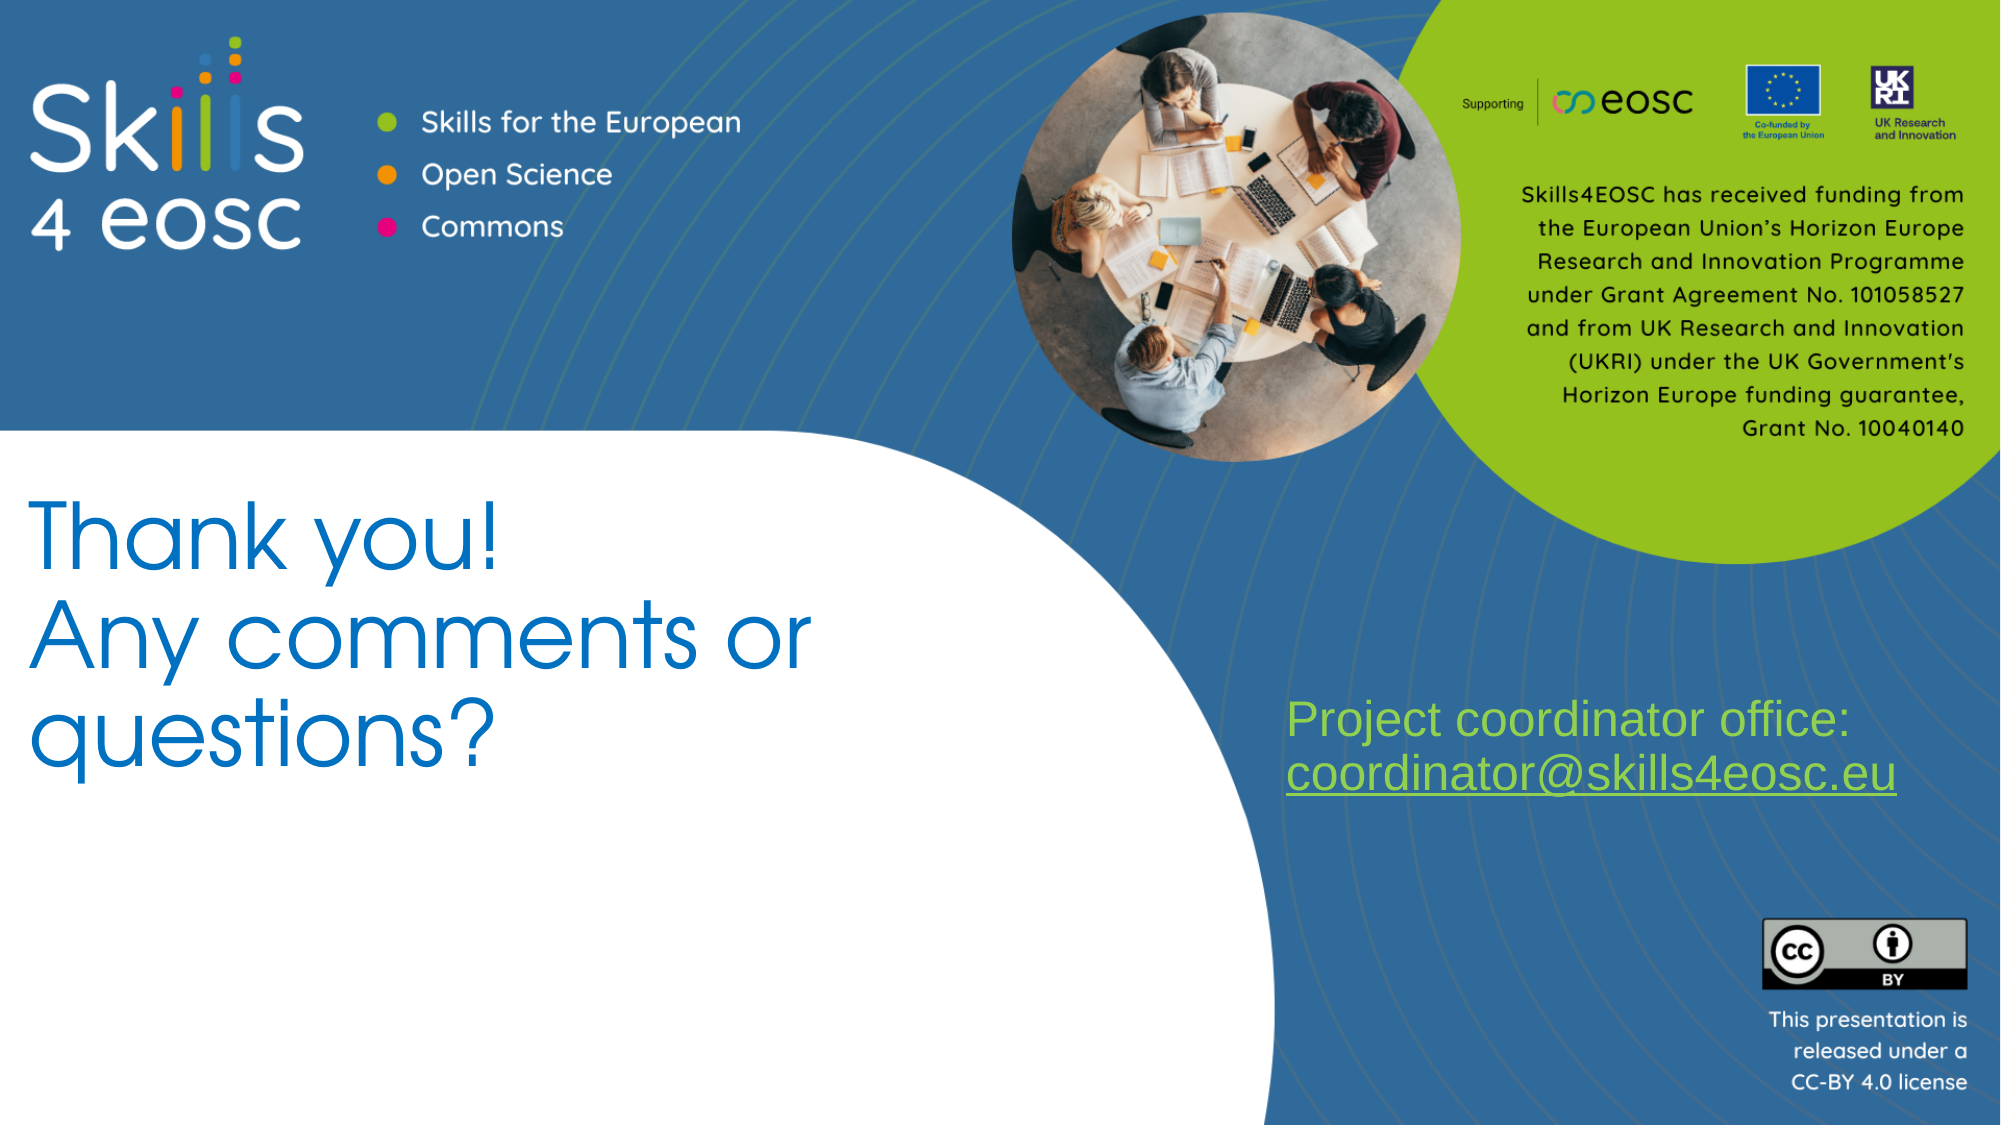

# Thank you! Any comments or questions?

Project coordinator office: coordinator@skills4eosc.eu